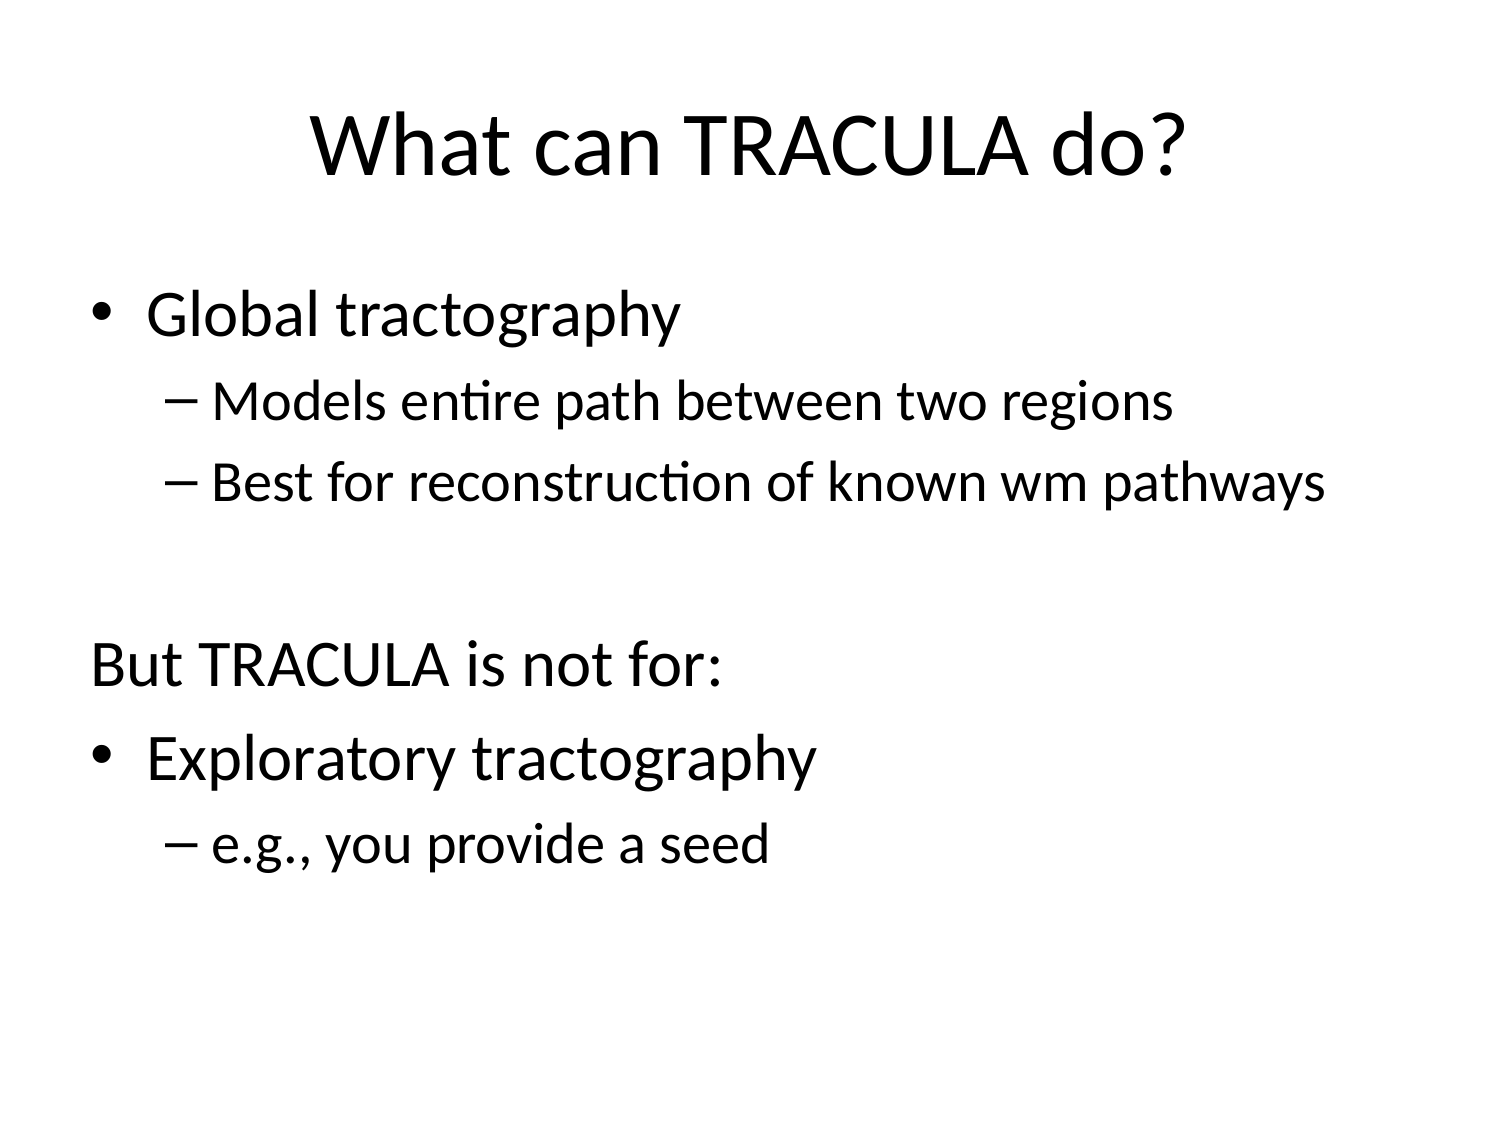

# What can TRACULA do?
Global tractography
Models entire path between two regions
Best for reconstruction of known wm pathways

But TRACULA is not for:
Exploratory tractography
e.g., you provide a seed